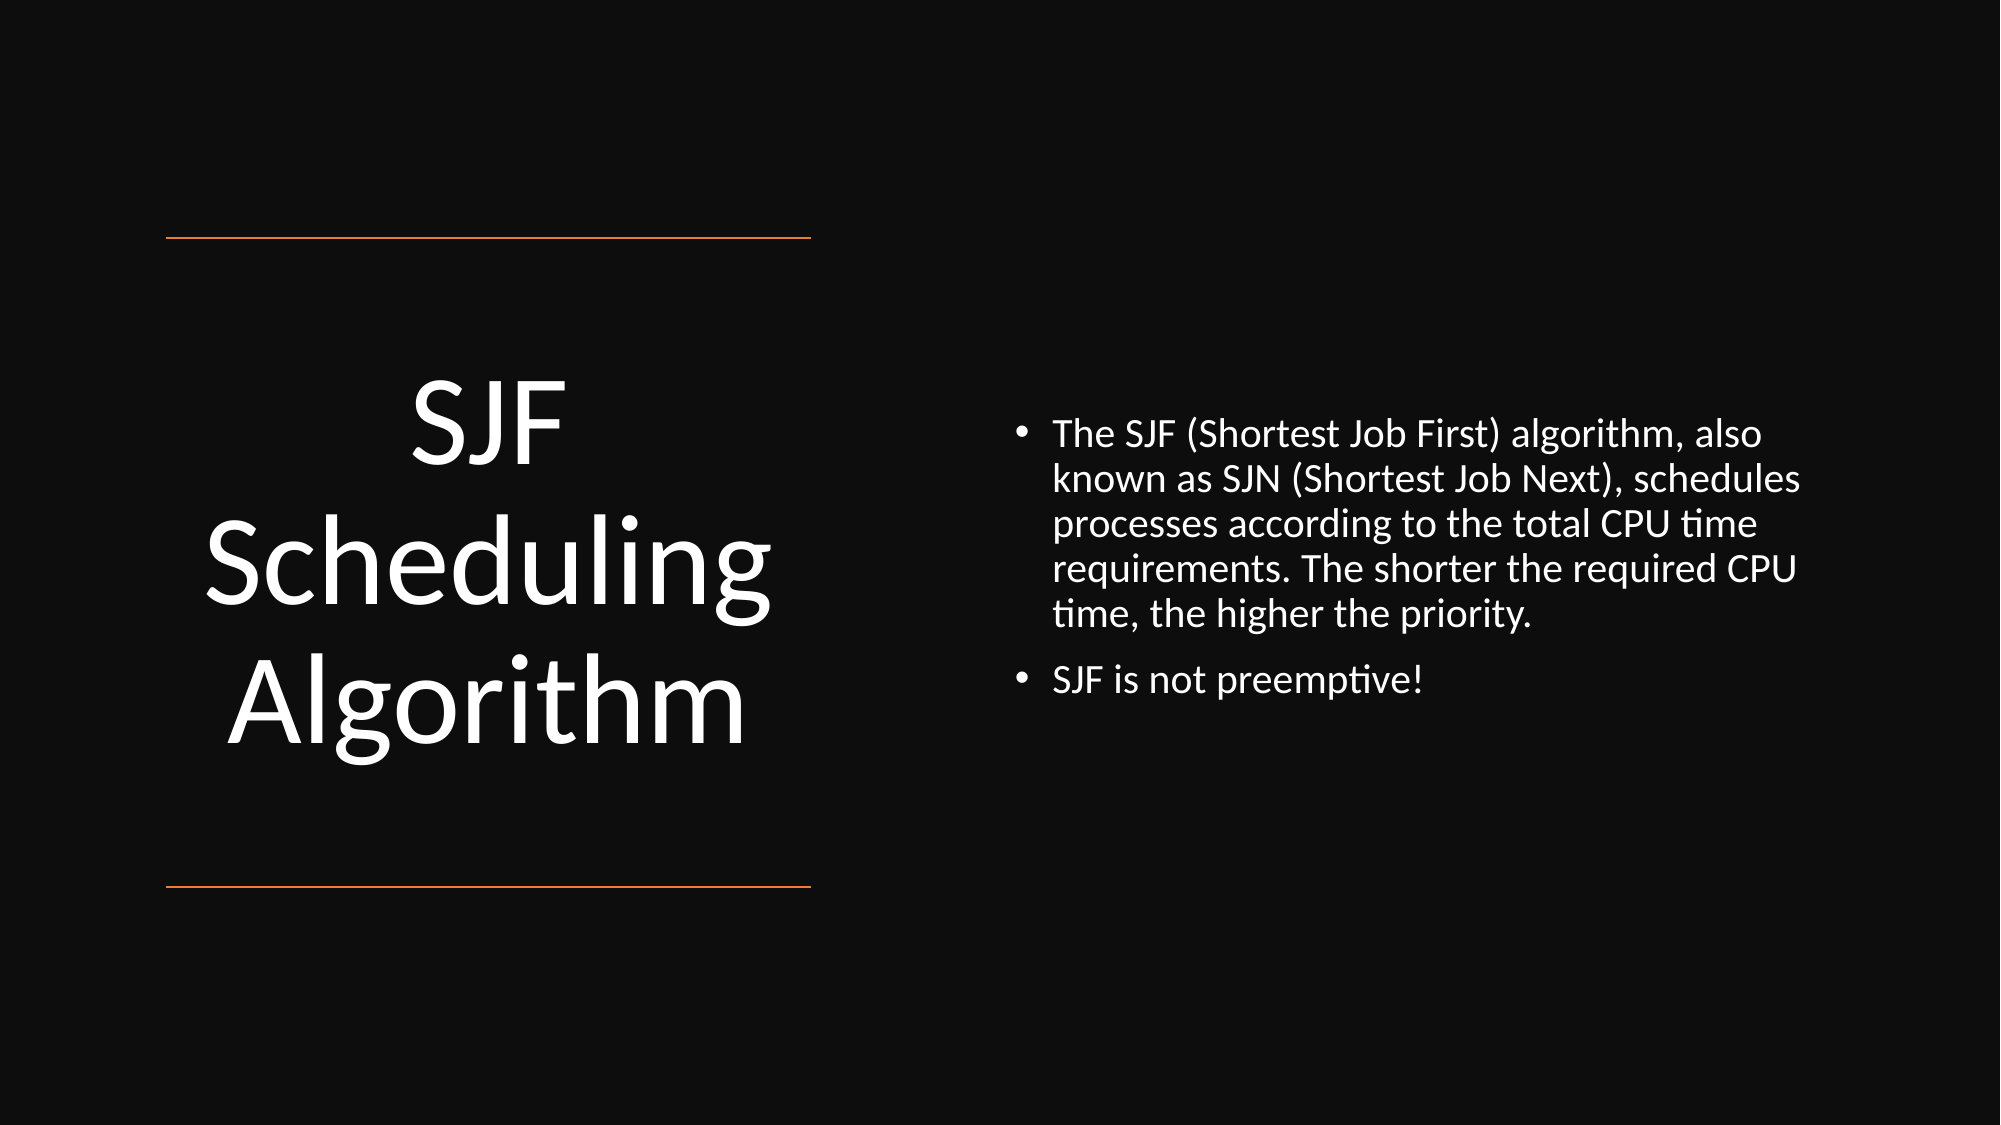

The SJF (Shortest Job First) algorithm, also known as SJN (Shortest Job Next), schedules processes according to the total CPU time requirements. The shorter the required CPU time, the higher the priority.
SJF is not preemptive!
# SJF Scheduling Algorithm